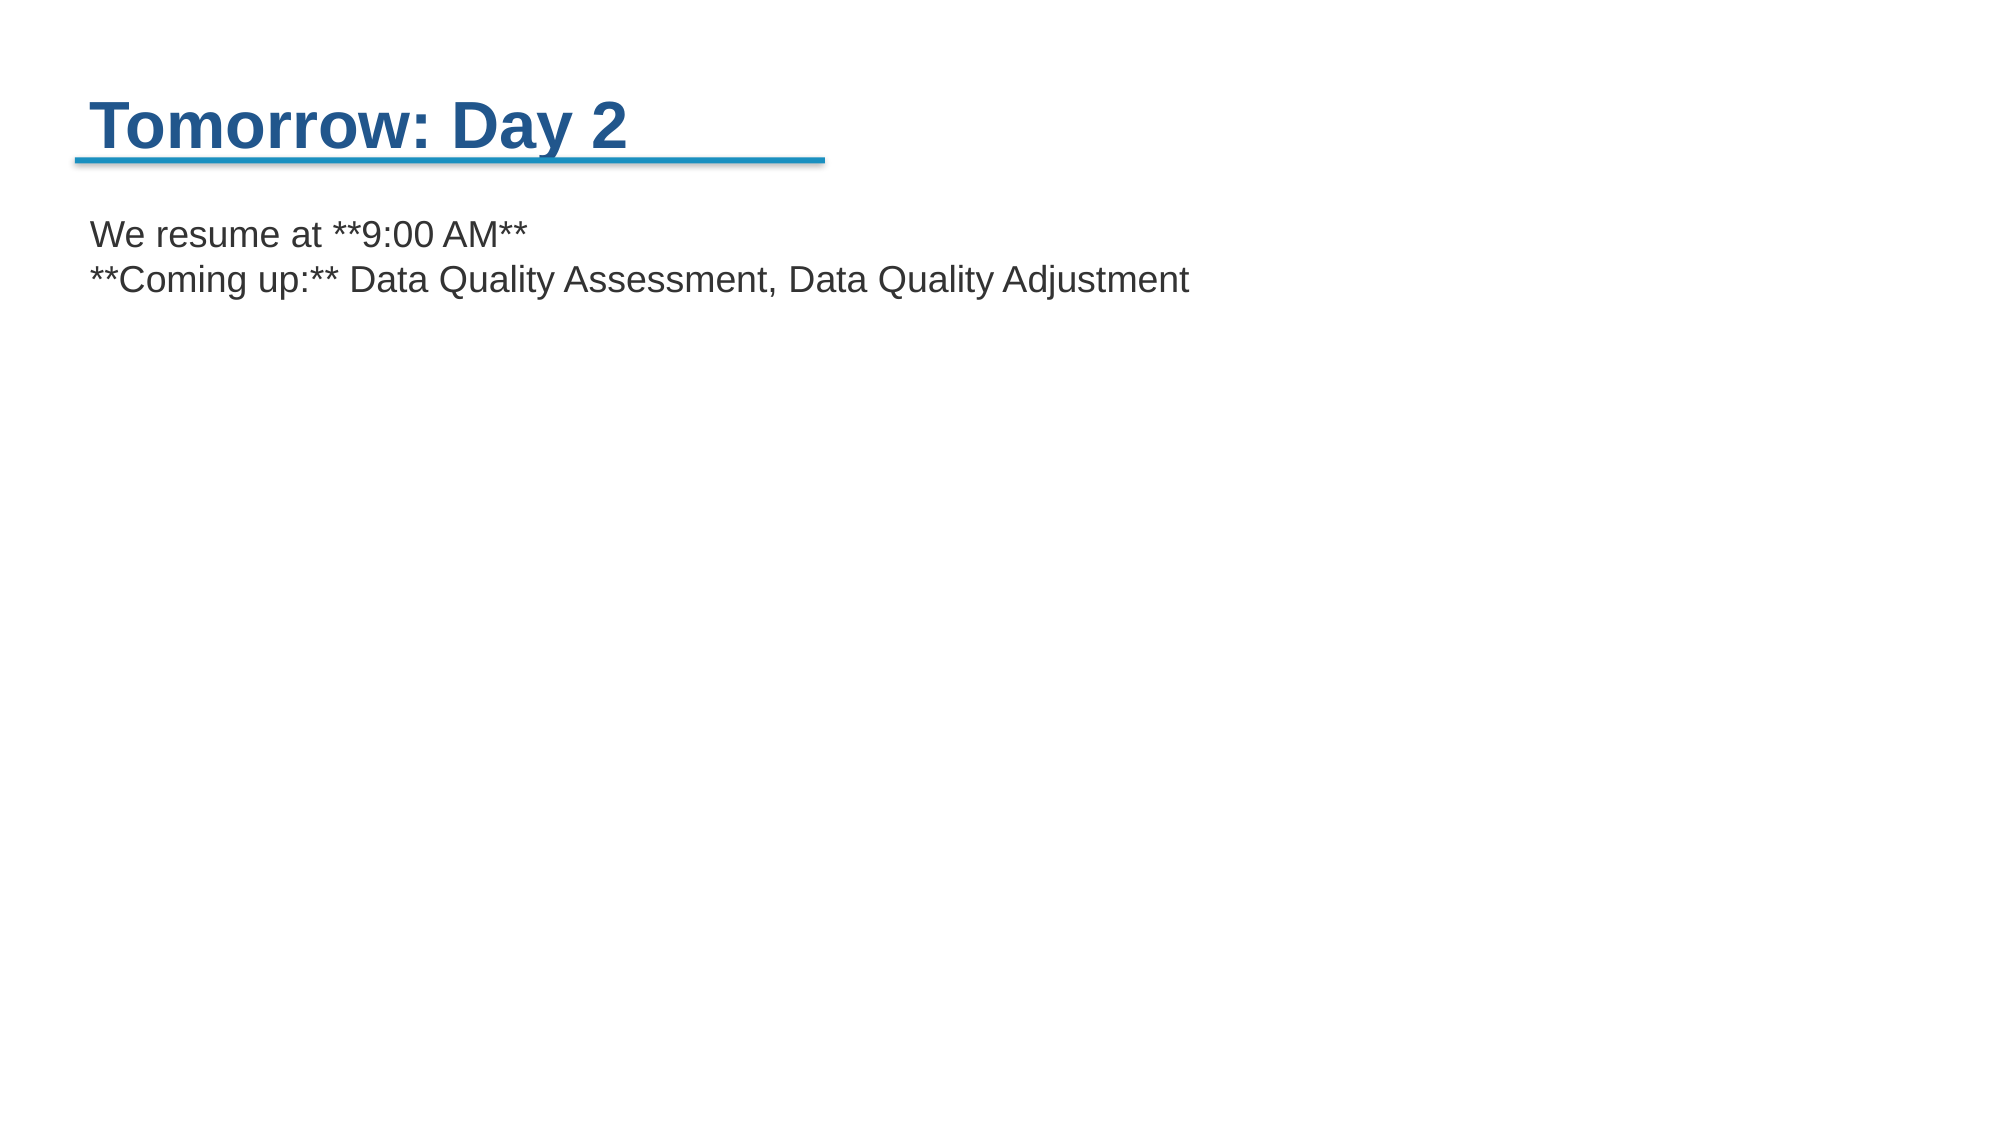

Tomorrow: Day 2

We resume at **9:00 AM**
**Coming up:** Data Quality Assessment, Data Quality Adjustment